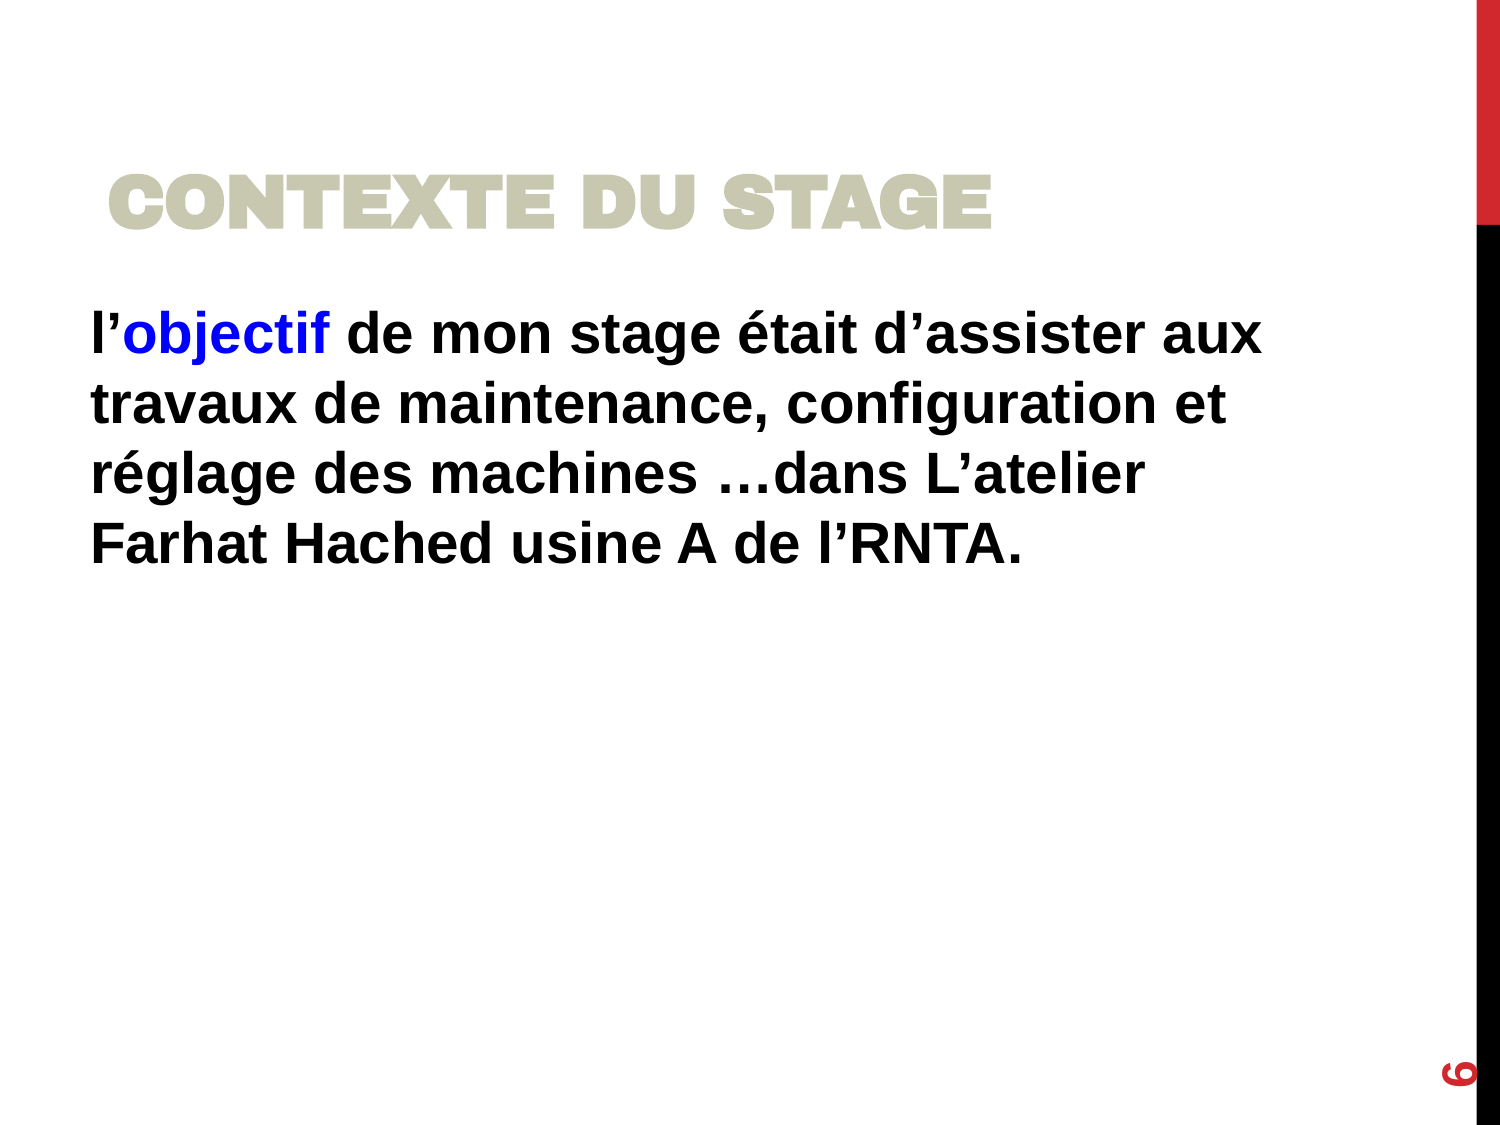

# Contexte du stage
l’objectif de mon stage était d’assister aux travaux de maintenance, configuration et réglage des machines …dans L’atelier Farhat Hached usine A de l’RNTA.

6